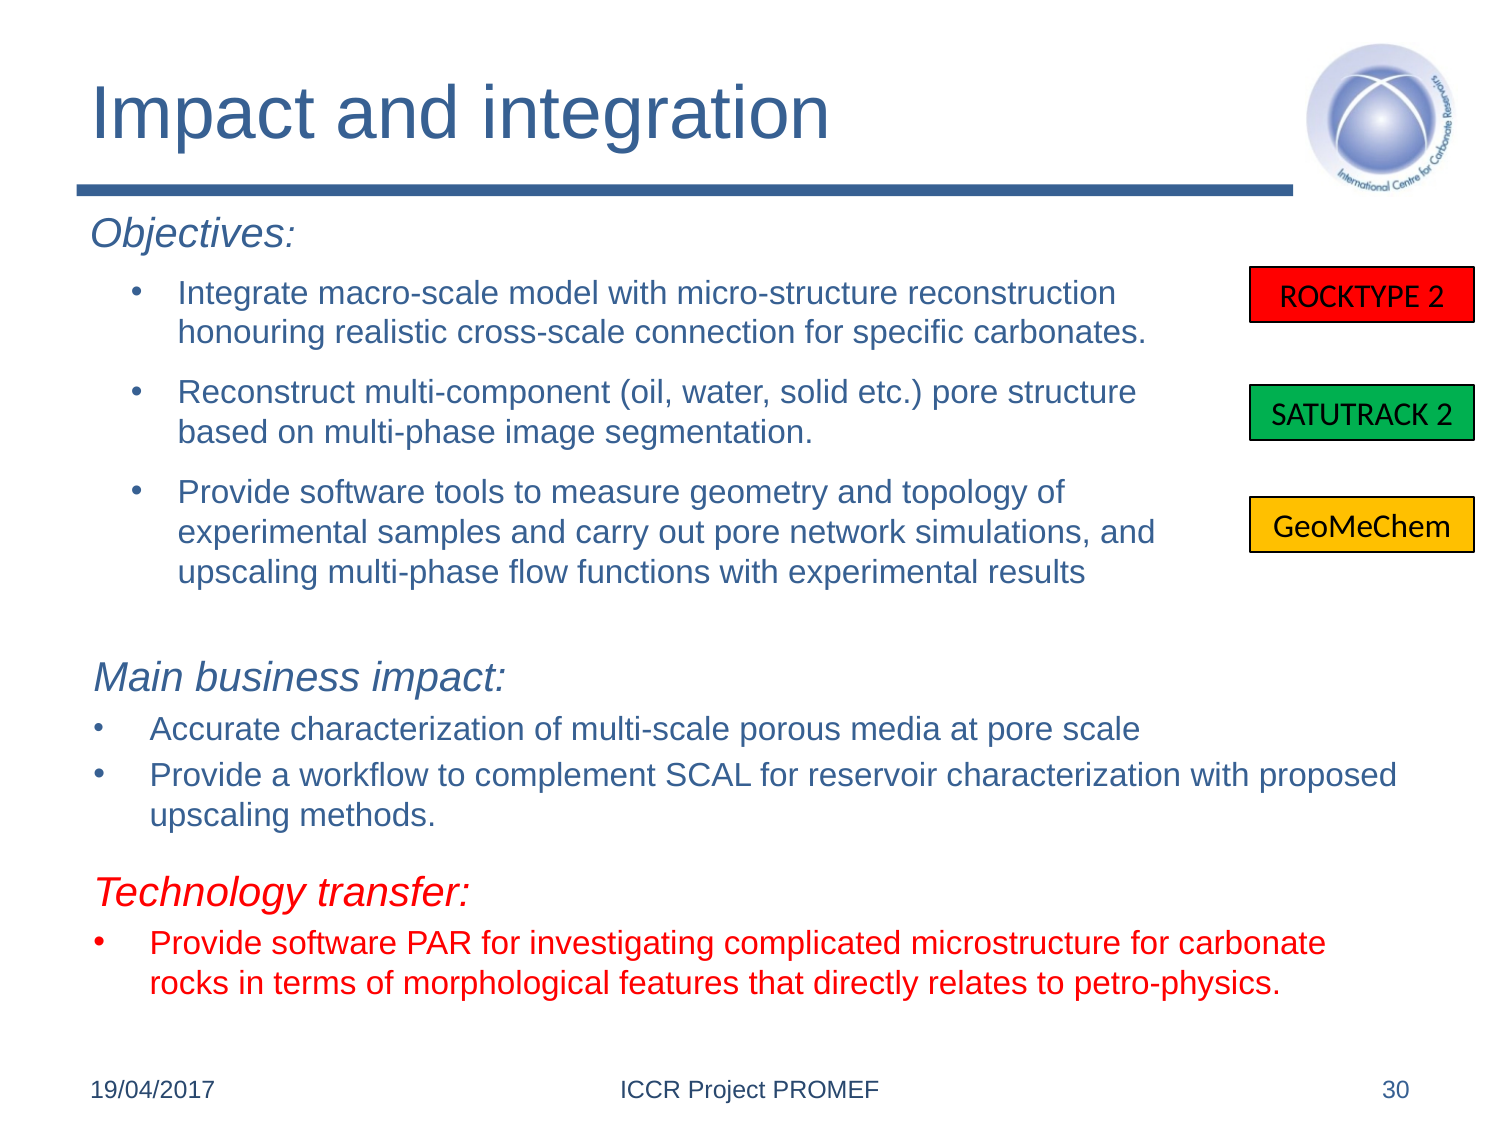

# Impact and integration
Objectives:

Integrate macro-scale model with micro-structure reconstruction honouring realistic cross-scale connection for specific carbonates.

Reconstruct multi-component (oil, water, solid etc.) pore structure based on multi-phase image segmentation.

Provide software tools to measure geometry and topology of experimental samples and carry out pore network simulations, and upscaling multi-phase flow functions with experimental results
ROCKTYPE 2
SATUTRACK 2
GeoMeChem
Main business impact:
Accurate characterization of multi-scale porous media at pore scale
Provide a workflow to complement SCAL for reservoir characterization with proposed upscaling methods.

Technology transfer:
Provide software PAR for investigating complicated microstructure for carbonate rocks in terms of morphological features that directly relates to petro-physics.

19/04/2017
ICCR Project PROMEF
30